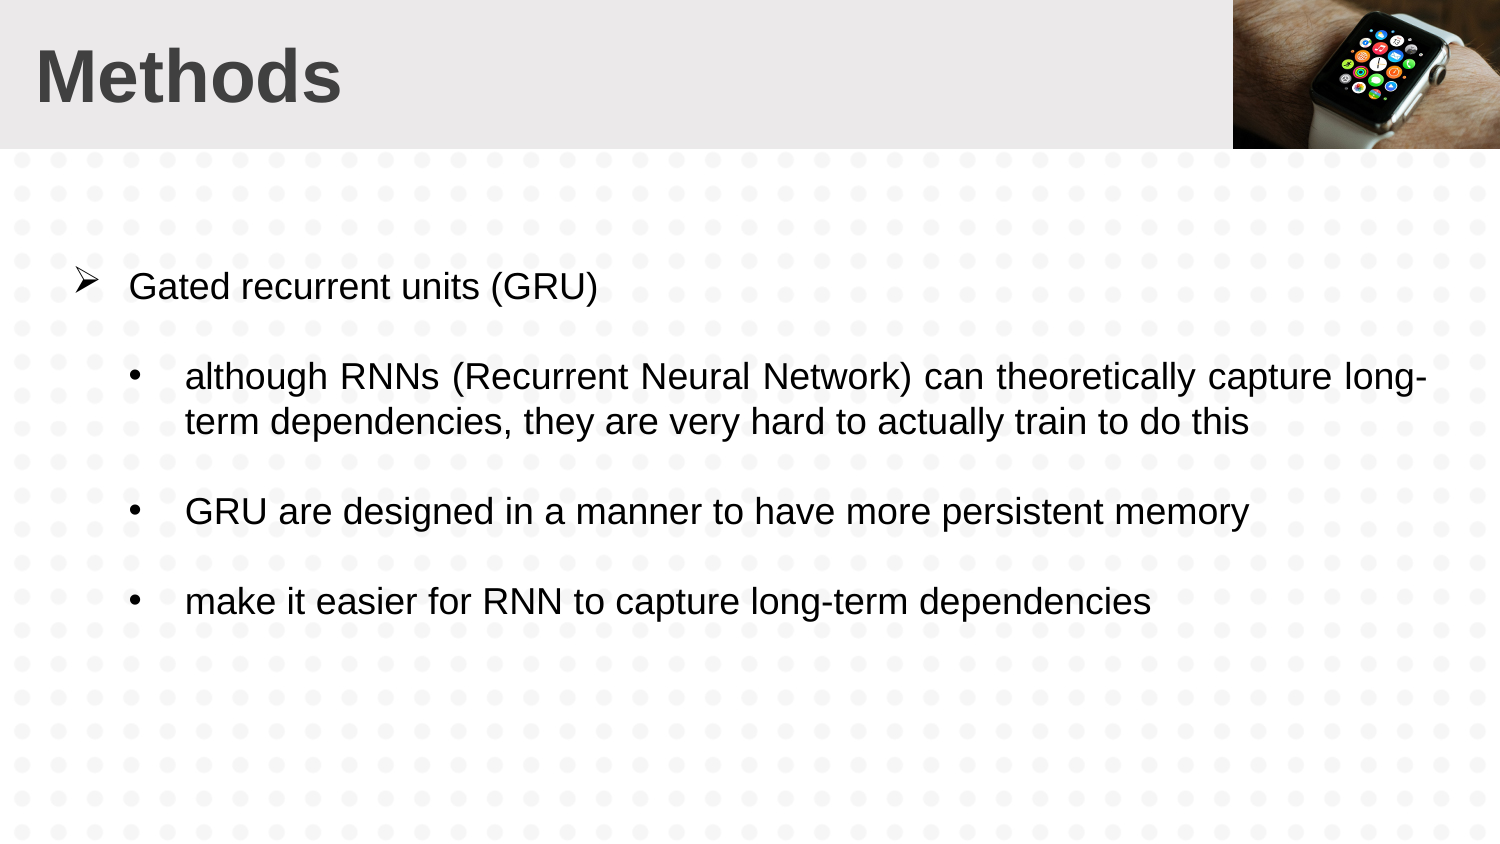

# Methods

Gated recurrent units (GRU)

although RNNs (Recurrent Neural Network) can theoretically capture long-term dependencies, they are very hard to actually train to do this

GRU are designed in a manner to have more persistent memory

make it easier for RNN to capture long-term dependencies